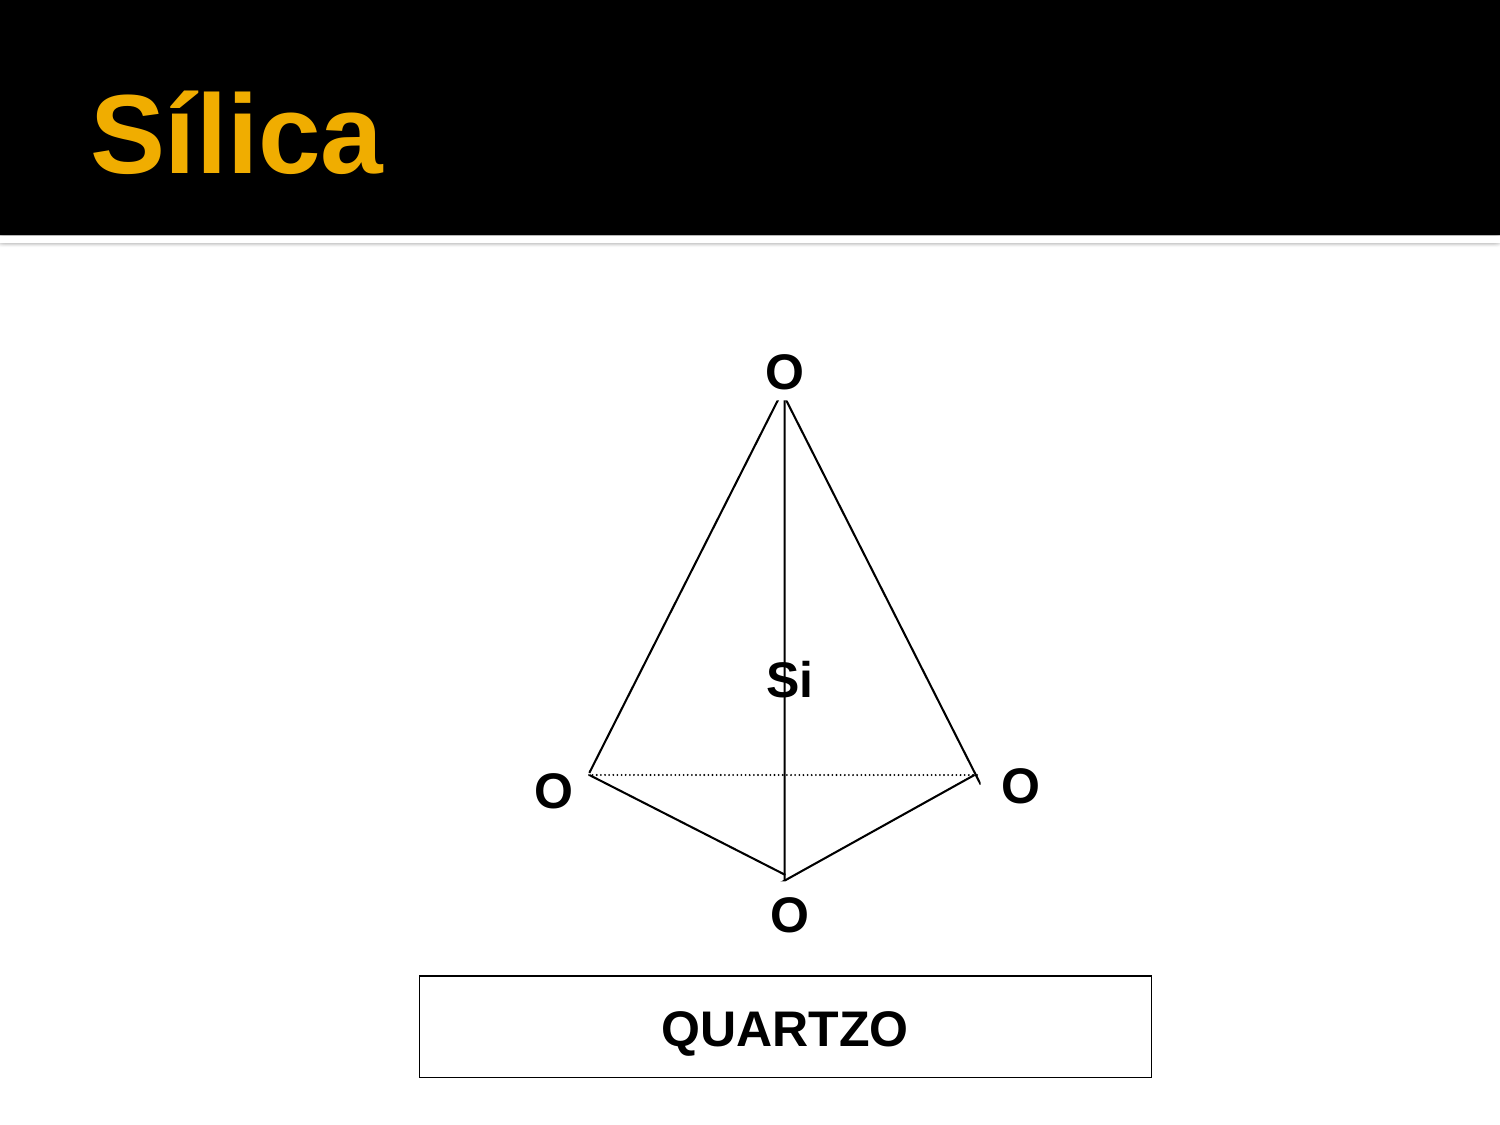

# Sílica
O

Si
O
O

O
QUARTZO